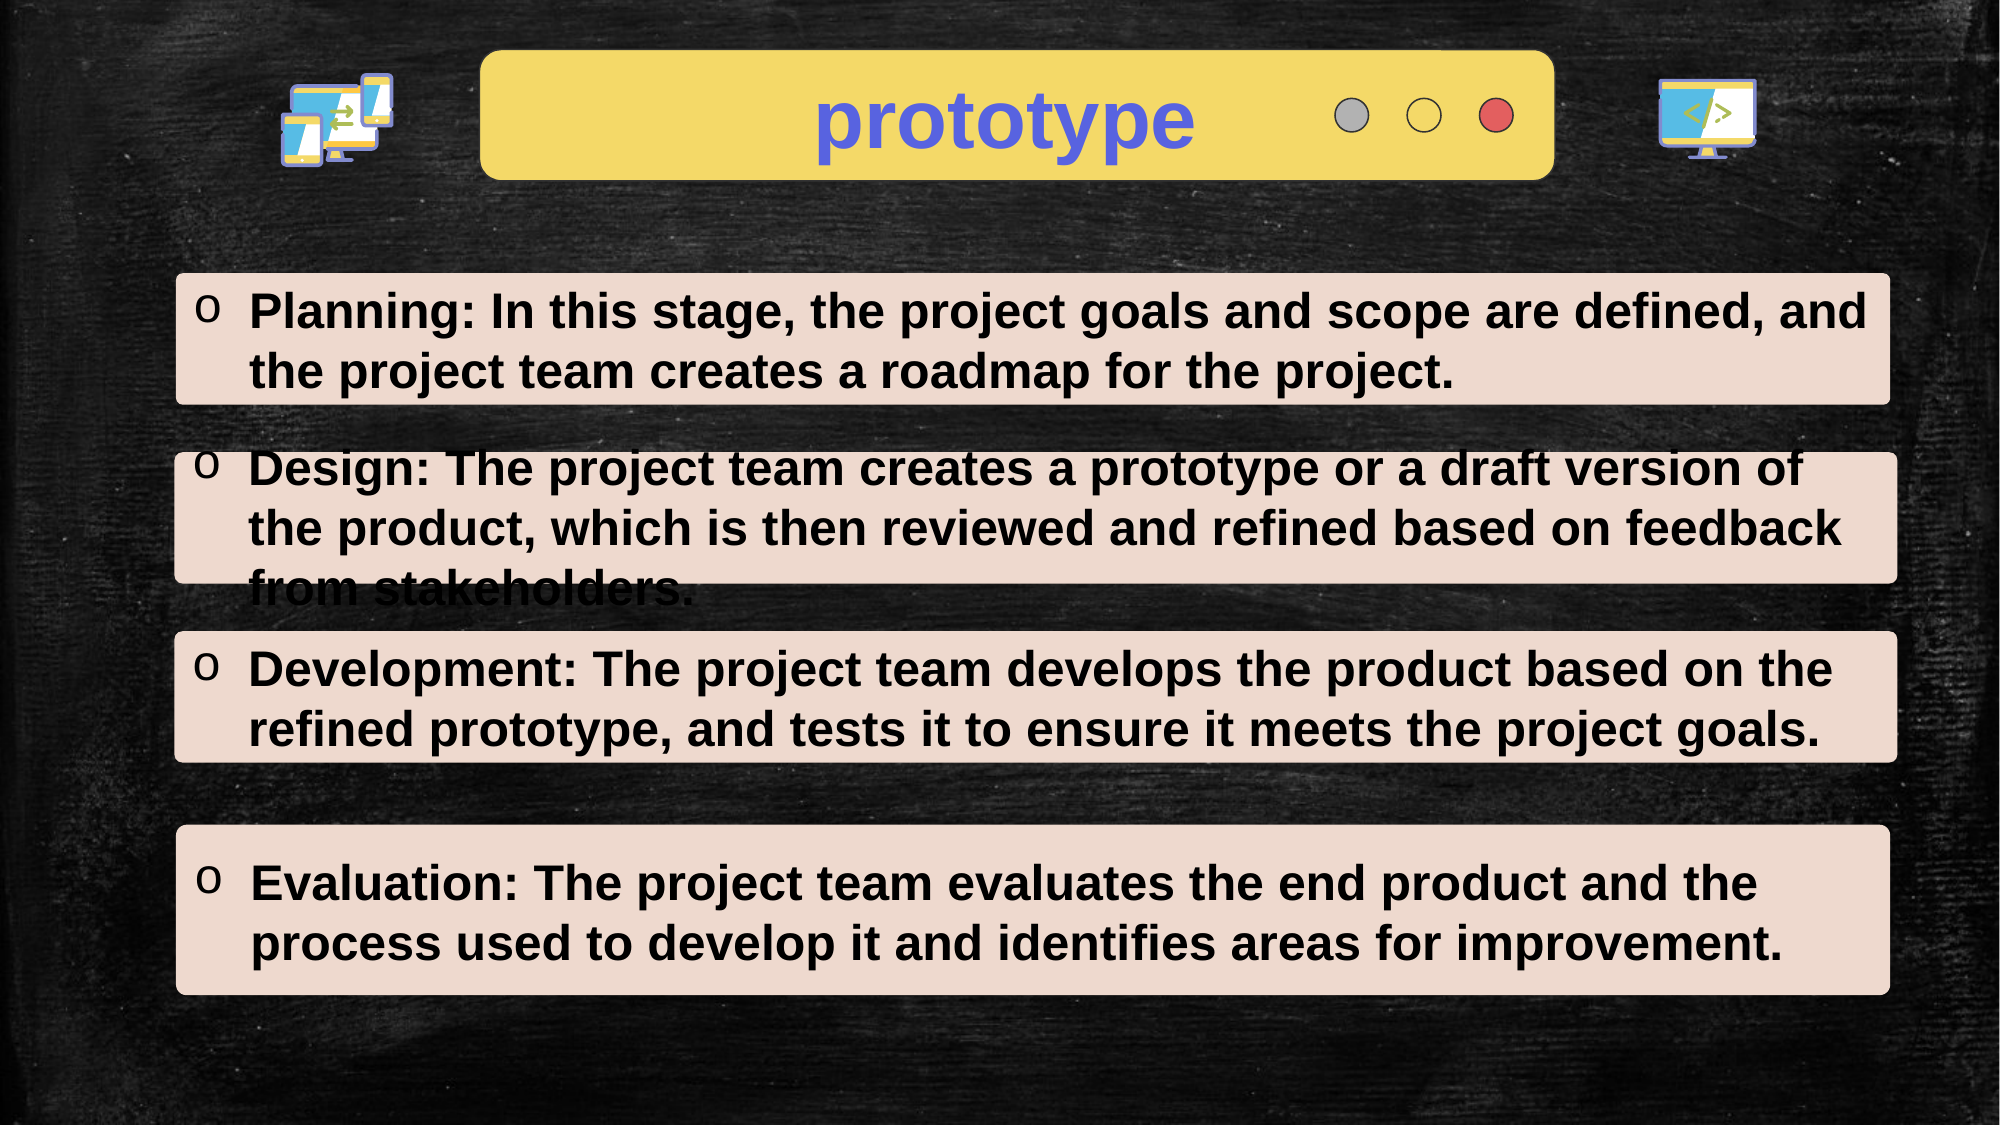

prototype

Planning: In this stage, the project goals and scope are defined, and the project team creates a roadmap for the project.

Design: The project team creates a prototype or a draft version of the product, which is then reviewed and refined based on feedback from stakeholders.

Development: The project team develops the product based on the refined prototype, and tests it to ensure it meets the project goals.
Evaluation: The project team evaluates the end product and the process used to develop it and identifies areas for improvement.